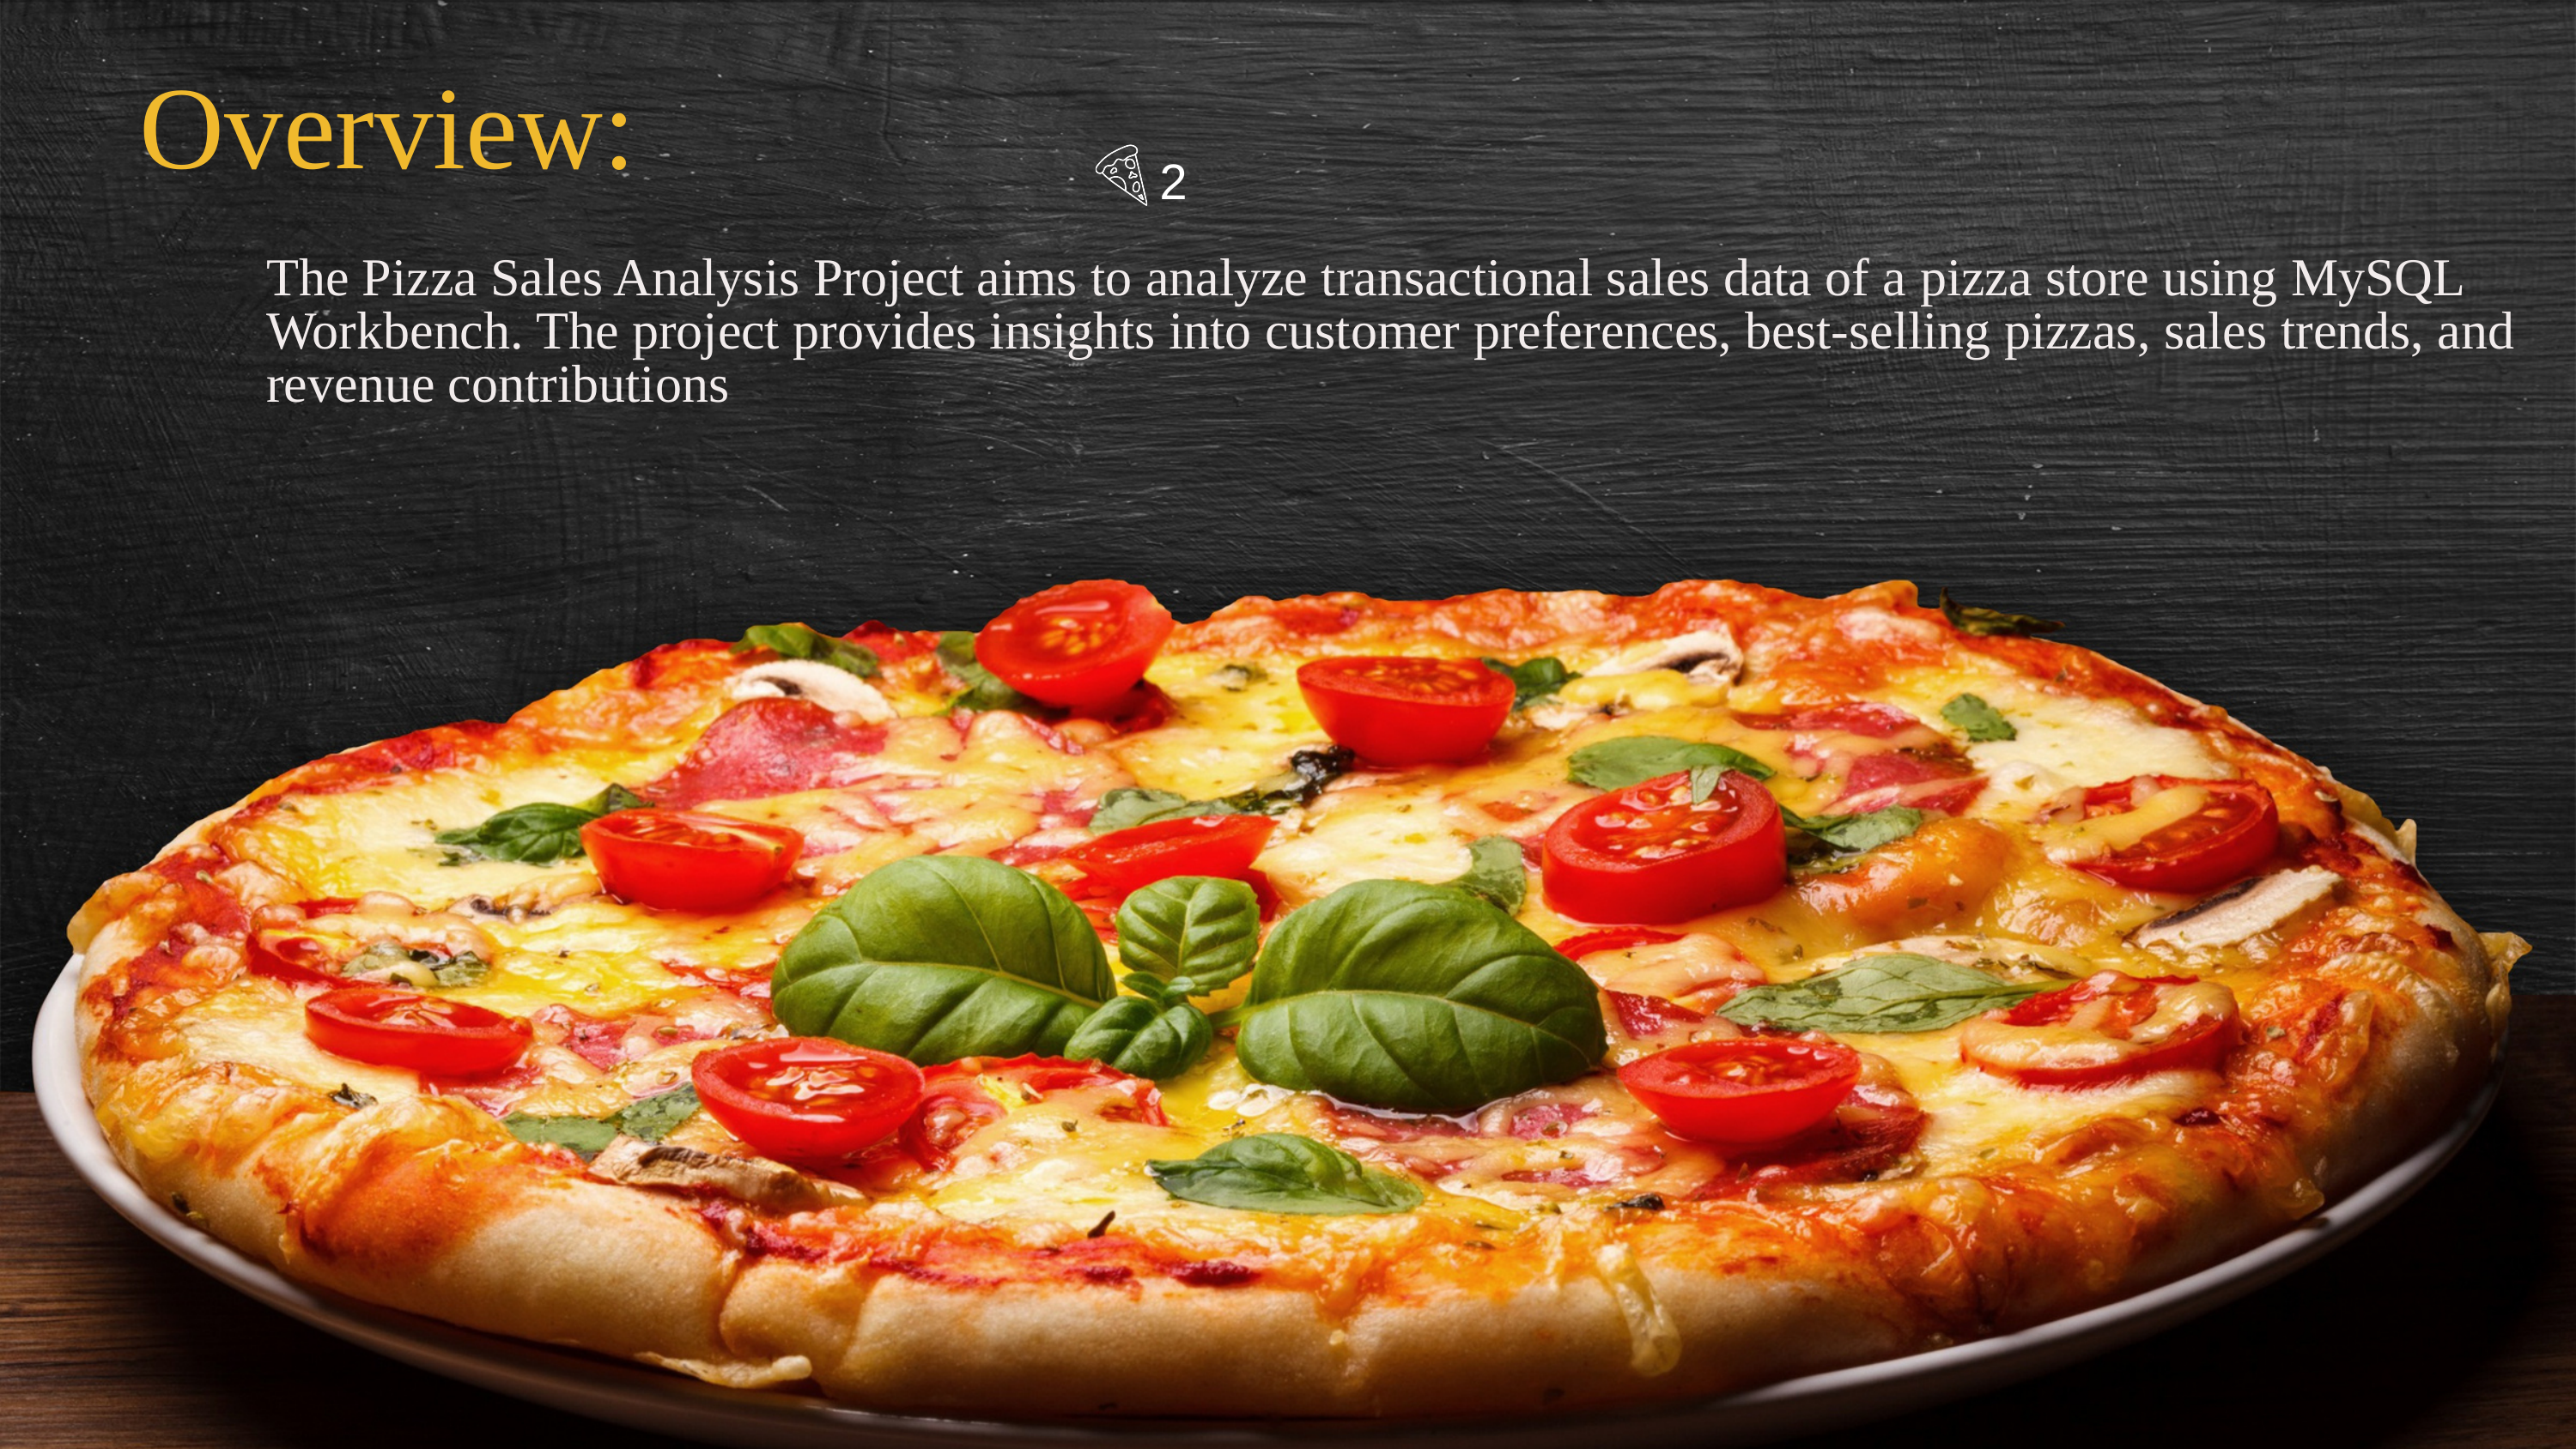

Overview:

2
The Pizza Sales Analysis Project aims to analyze transactional sales data of a pizza store using MySQL Workbench. The project provides insights into customer preferences, best-selling pizzas, sales trends, and revenue contributions